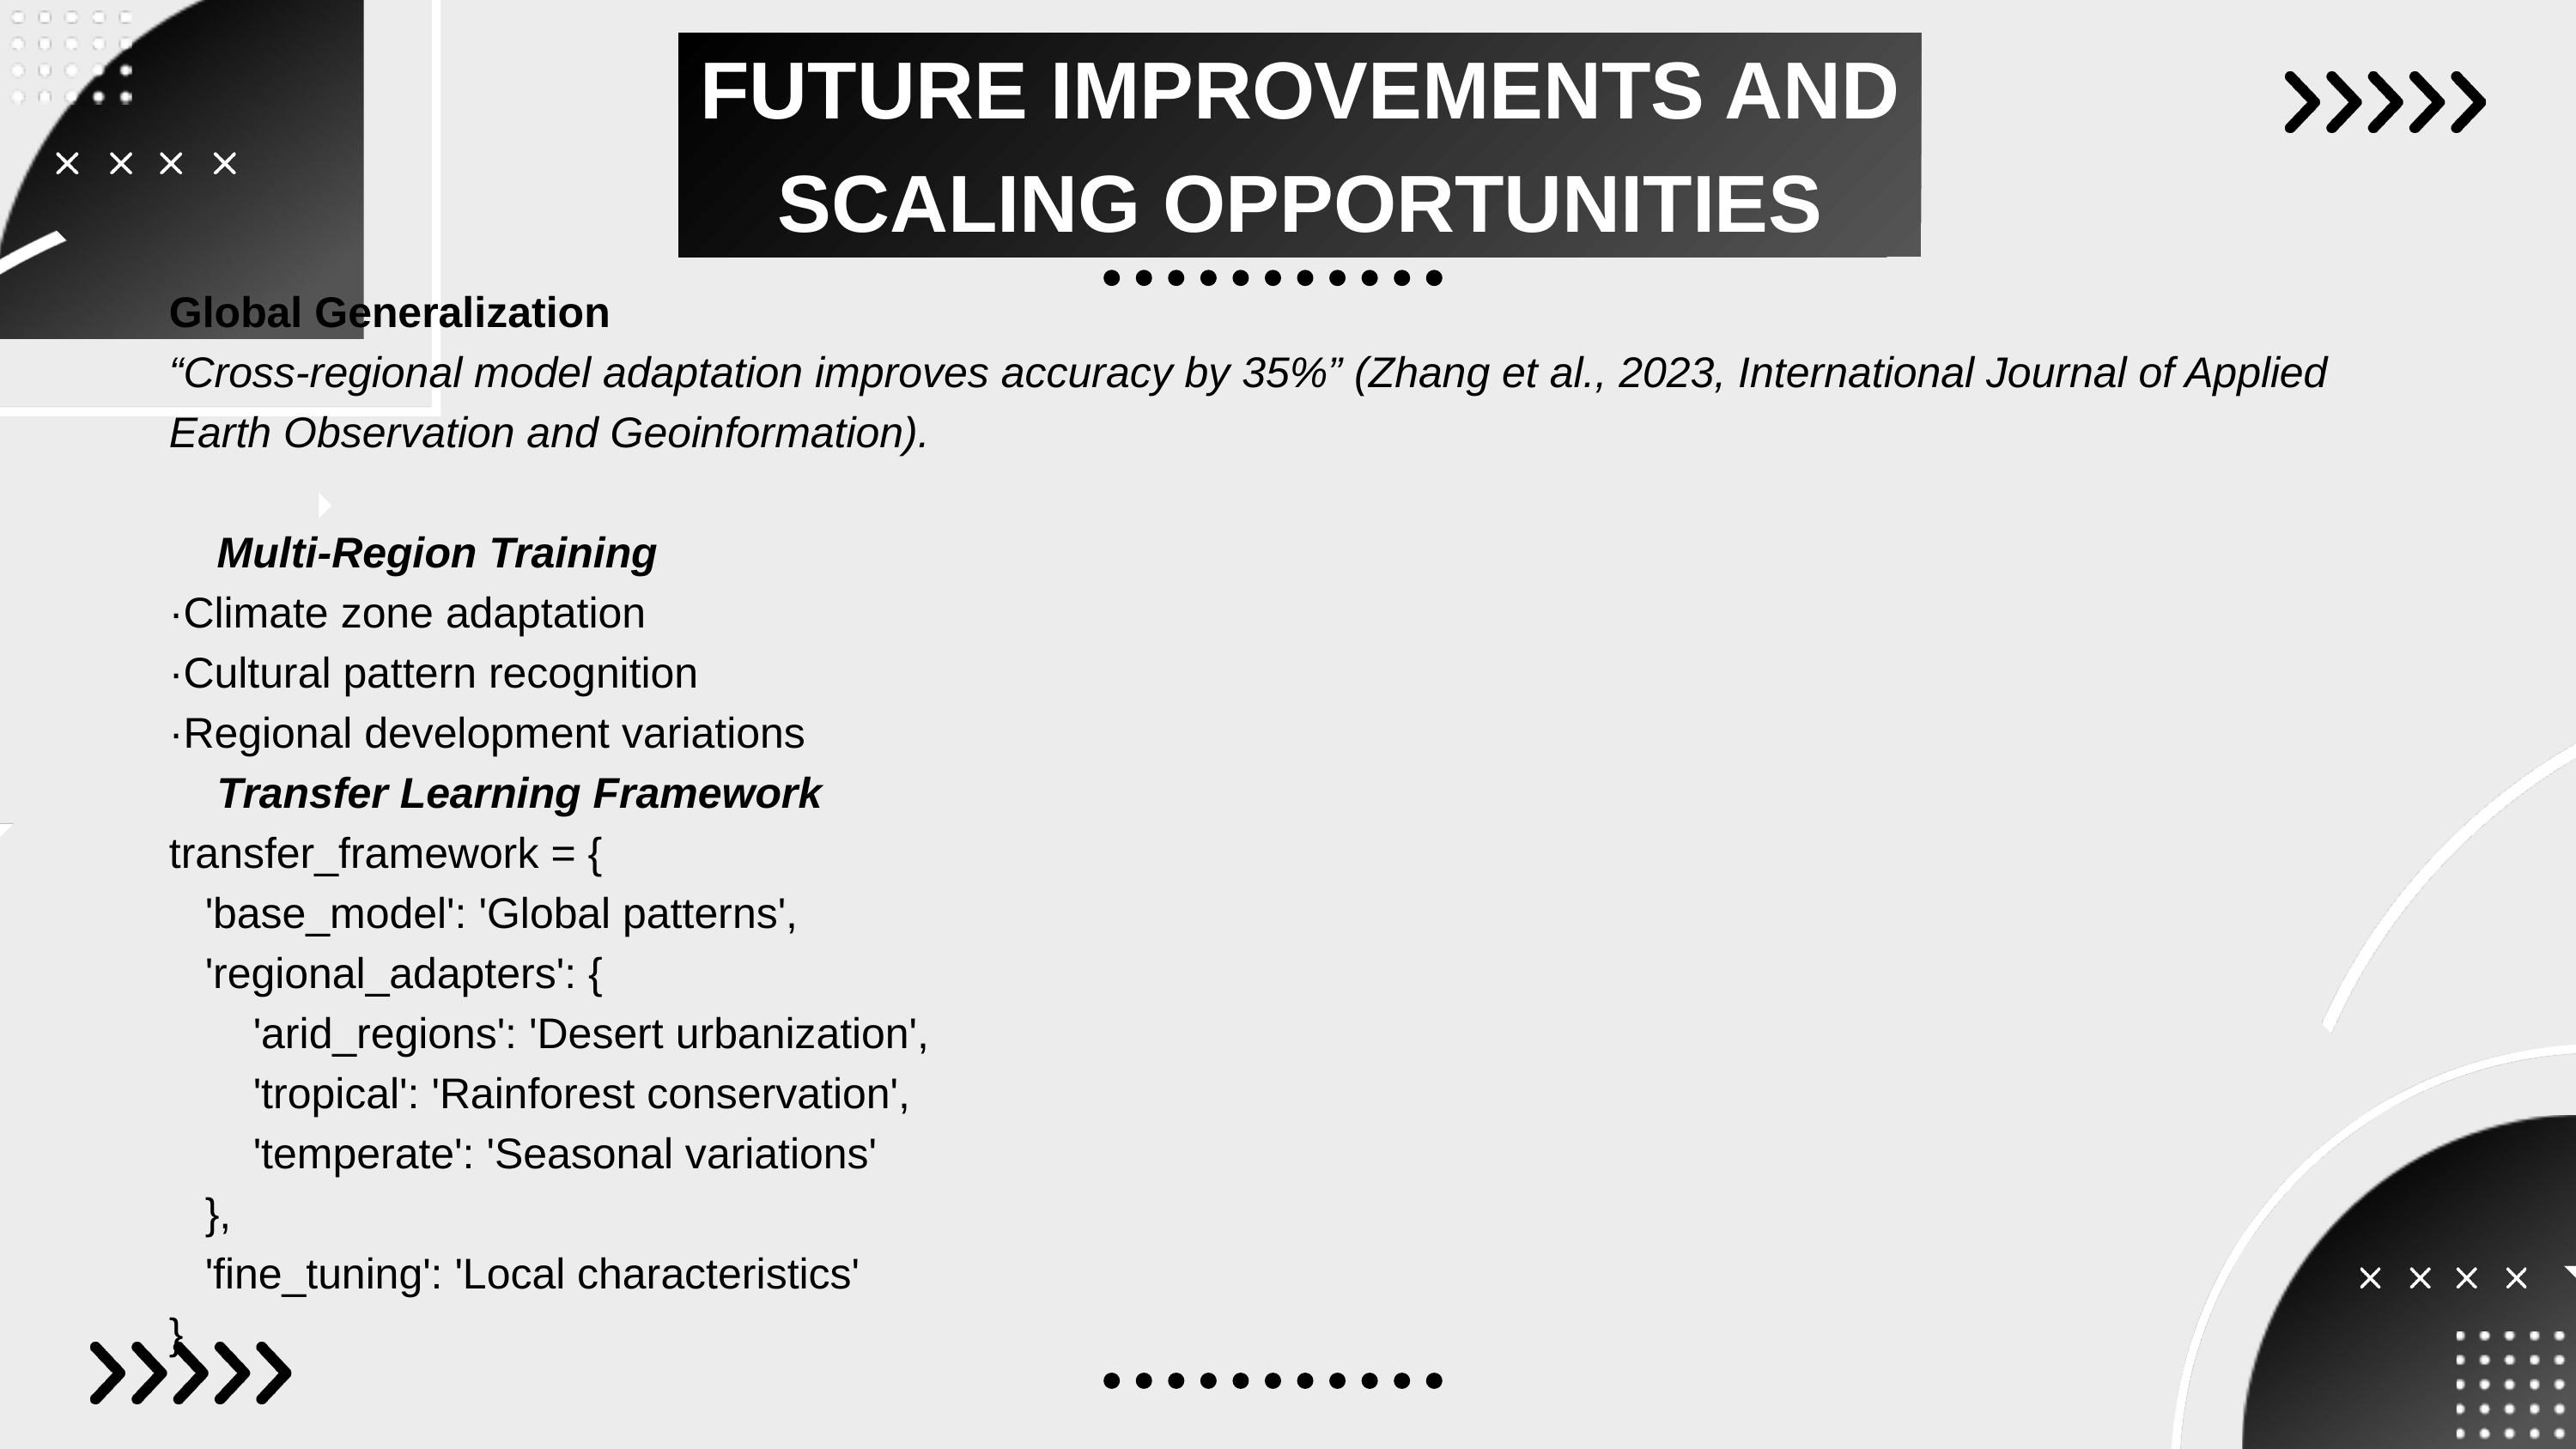

FUTURE IMPROVEMENTS AND SCALING OPPORTUNITIES

Global Generalization
“Cross-regional model adaptation improves accuracy by 35%” (Zhang et al., 2023, International Journal of Applied Earth Observation and Geoinformation).

    Multi-Region Training
·Climate zone adaptation
·Cultural pattern recognition
·Regional development variations
    Transfer Learning Framework
transfer_framework = {
   'base_model': 'Global patterns',
   'regional_adapters': {
       'arid_regions': 'Desert urbanization',
       'tropical': 'Rainforest conservation',
       'temperate': 'Seasonal variations'
   },
   'fine_tuning': 'Local characteristics'
}